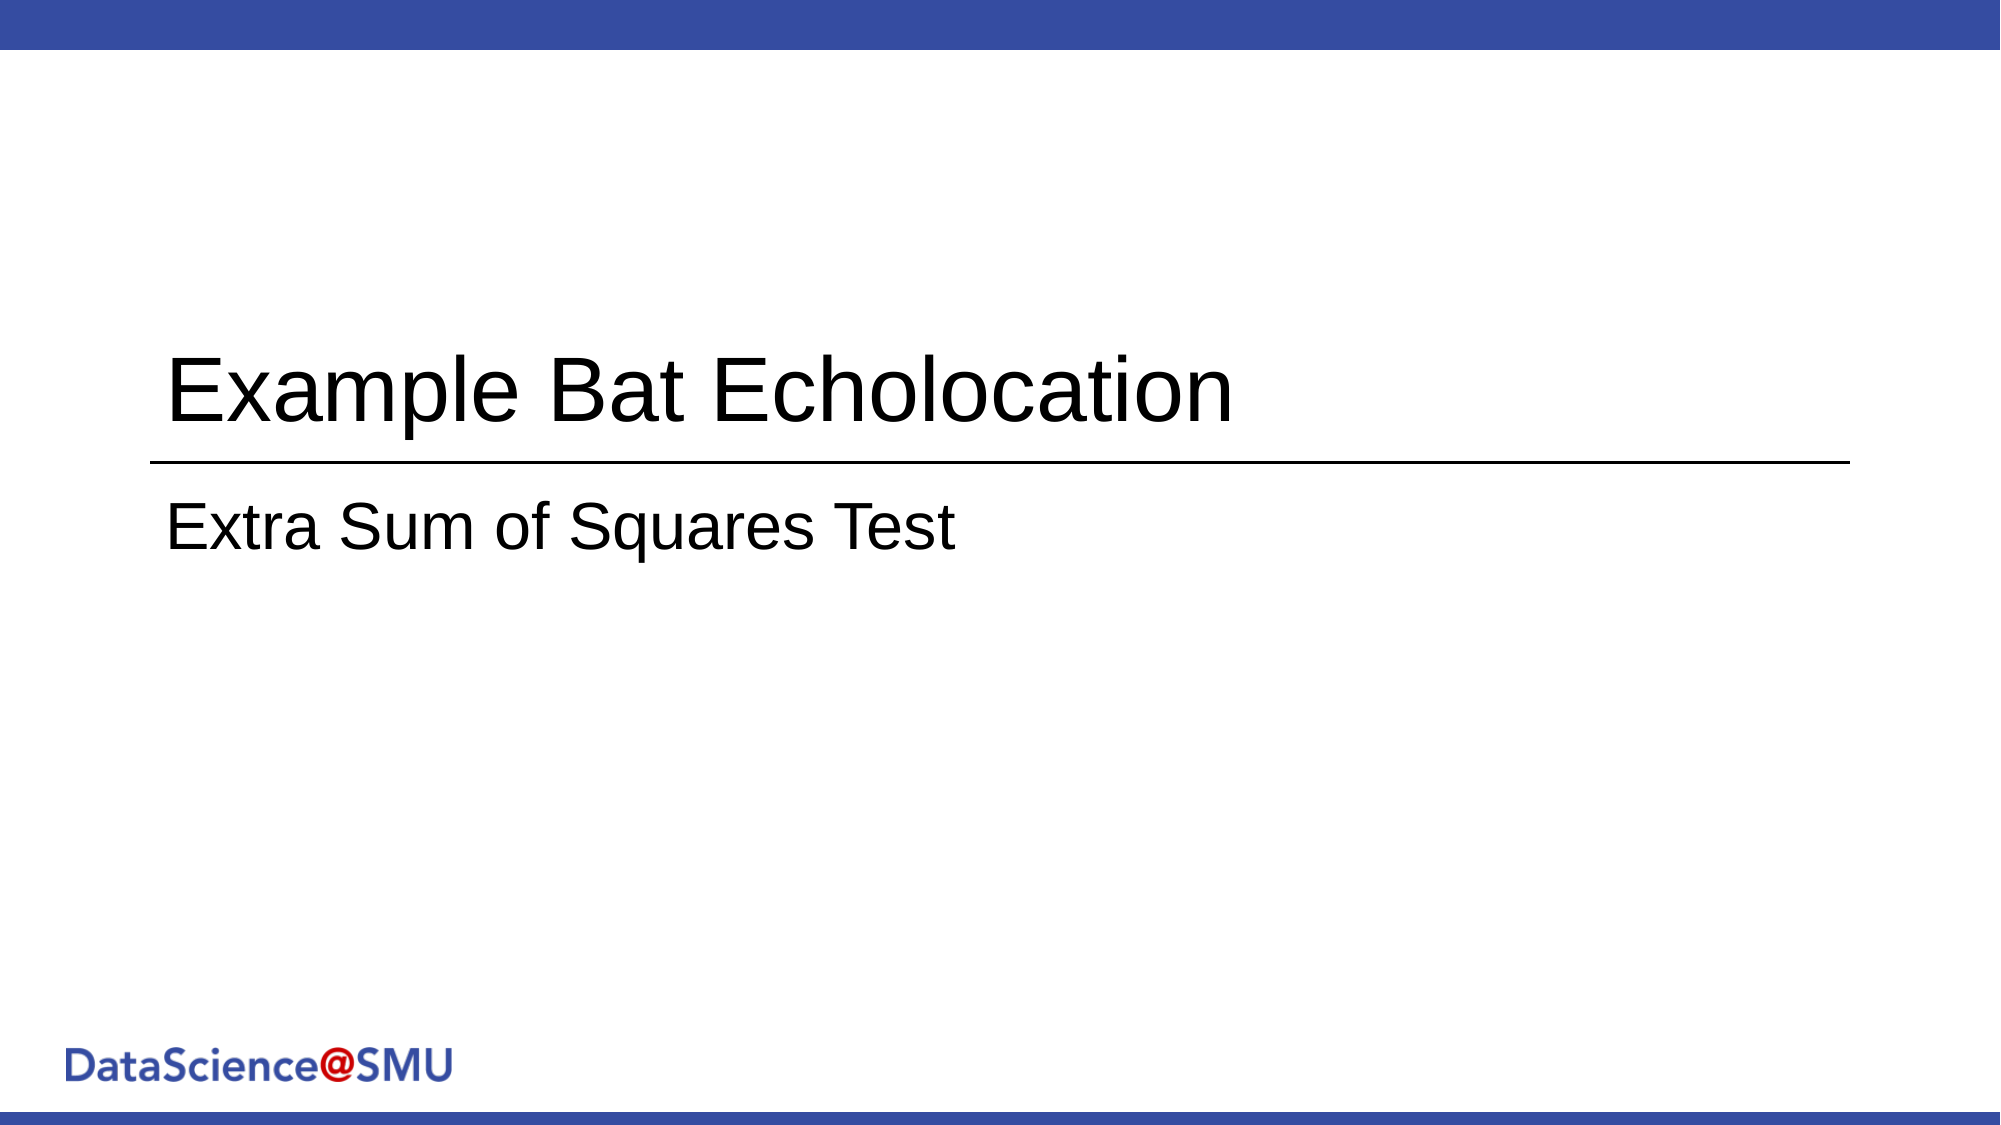

# Example Bat Echolocation
Extra Sum of Squares Test